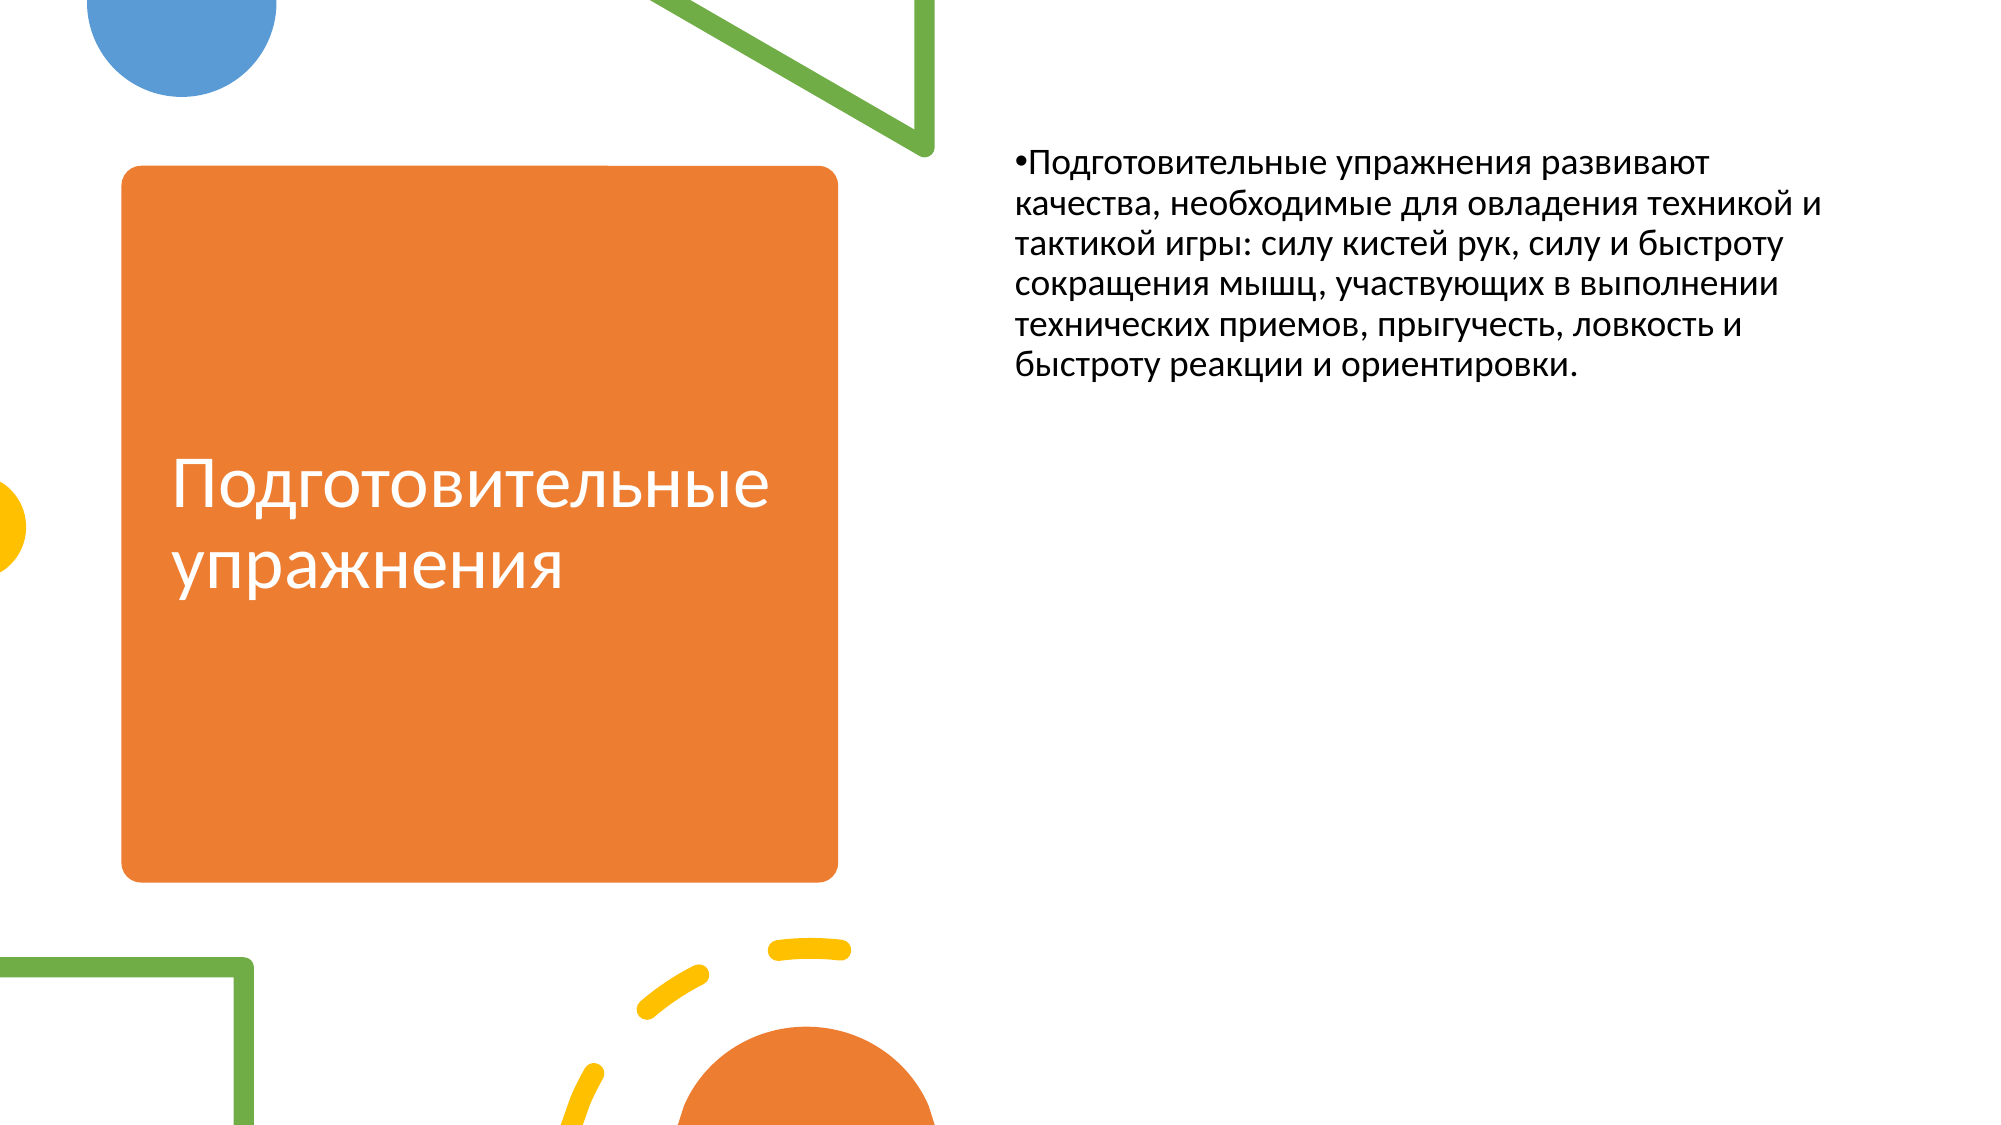

Подготовительные упражнения развивают качества, необходимые для овладения техникой и тактикой игры: силу кистей рук, силу и быстроту сокращения мышц, участвующих в выполнении технических приемов, прыгучесть, ловкость и быстроту реакции и ориентировки.

Подготовительные упражнения